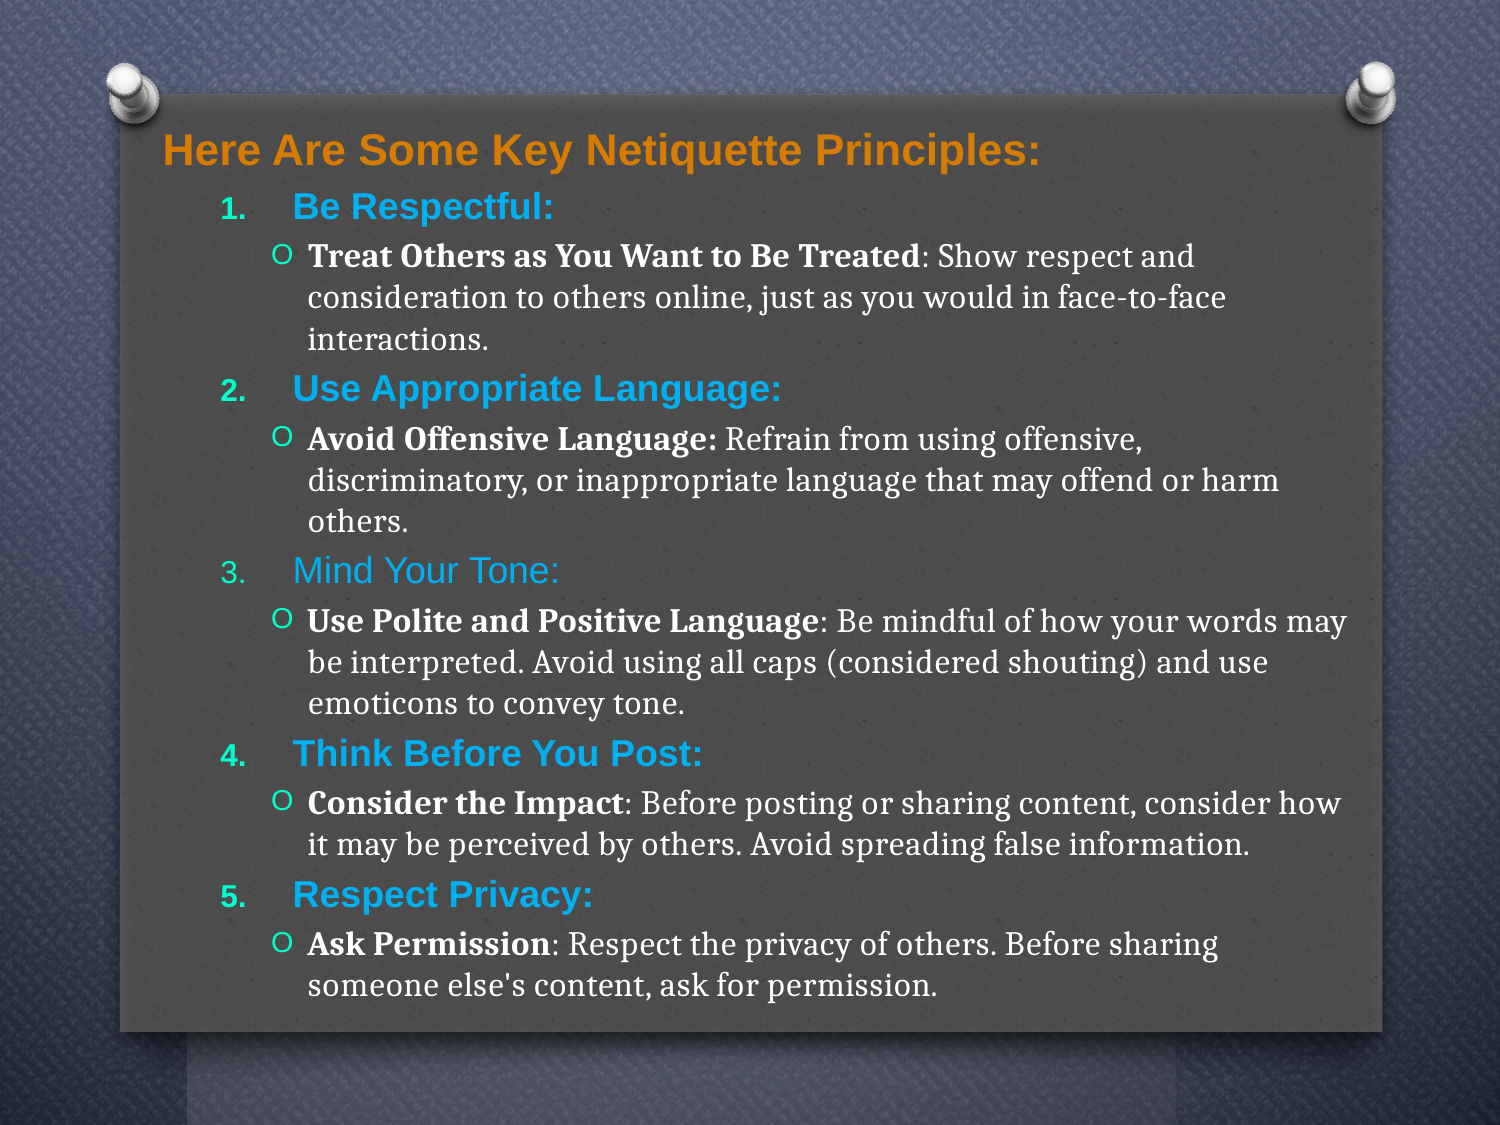

Here Are Some Key Netiquette Principles:
Be Respectful:
Treat Others as You Want to Be Treated: Show respect and consideration to others online, just as you would in face-to-face interactions.
Use Appropriate Language:
Avoid Offensive Language: Refrain from using offensive, discriminatory, or inappropriate language that may offend or harm others.
Mind Your Tone:
Use Polite and Positive Language: Be mindful of how your words may be interpreted. Avoid using all caps (considered shouting) and use emoticons to convey tone.
Think Before You Post:
Consider the Impact: Before posting or sharing content, consider how it may be perceived by others. Avoid spreading false information.
Respect Privacy:
Ask Permission: Respect the privacy of others. Before sharing someone else's content, ask for permission.